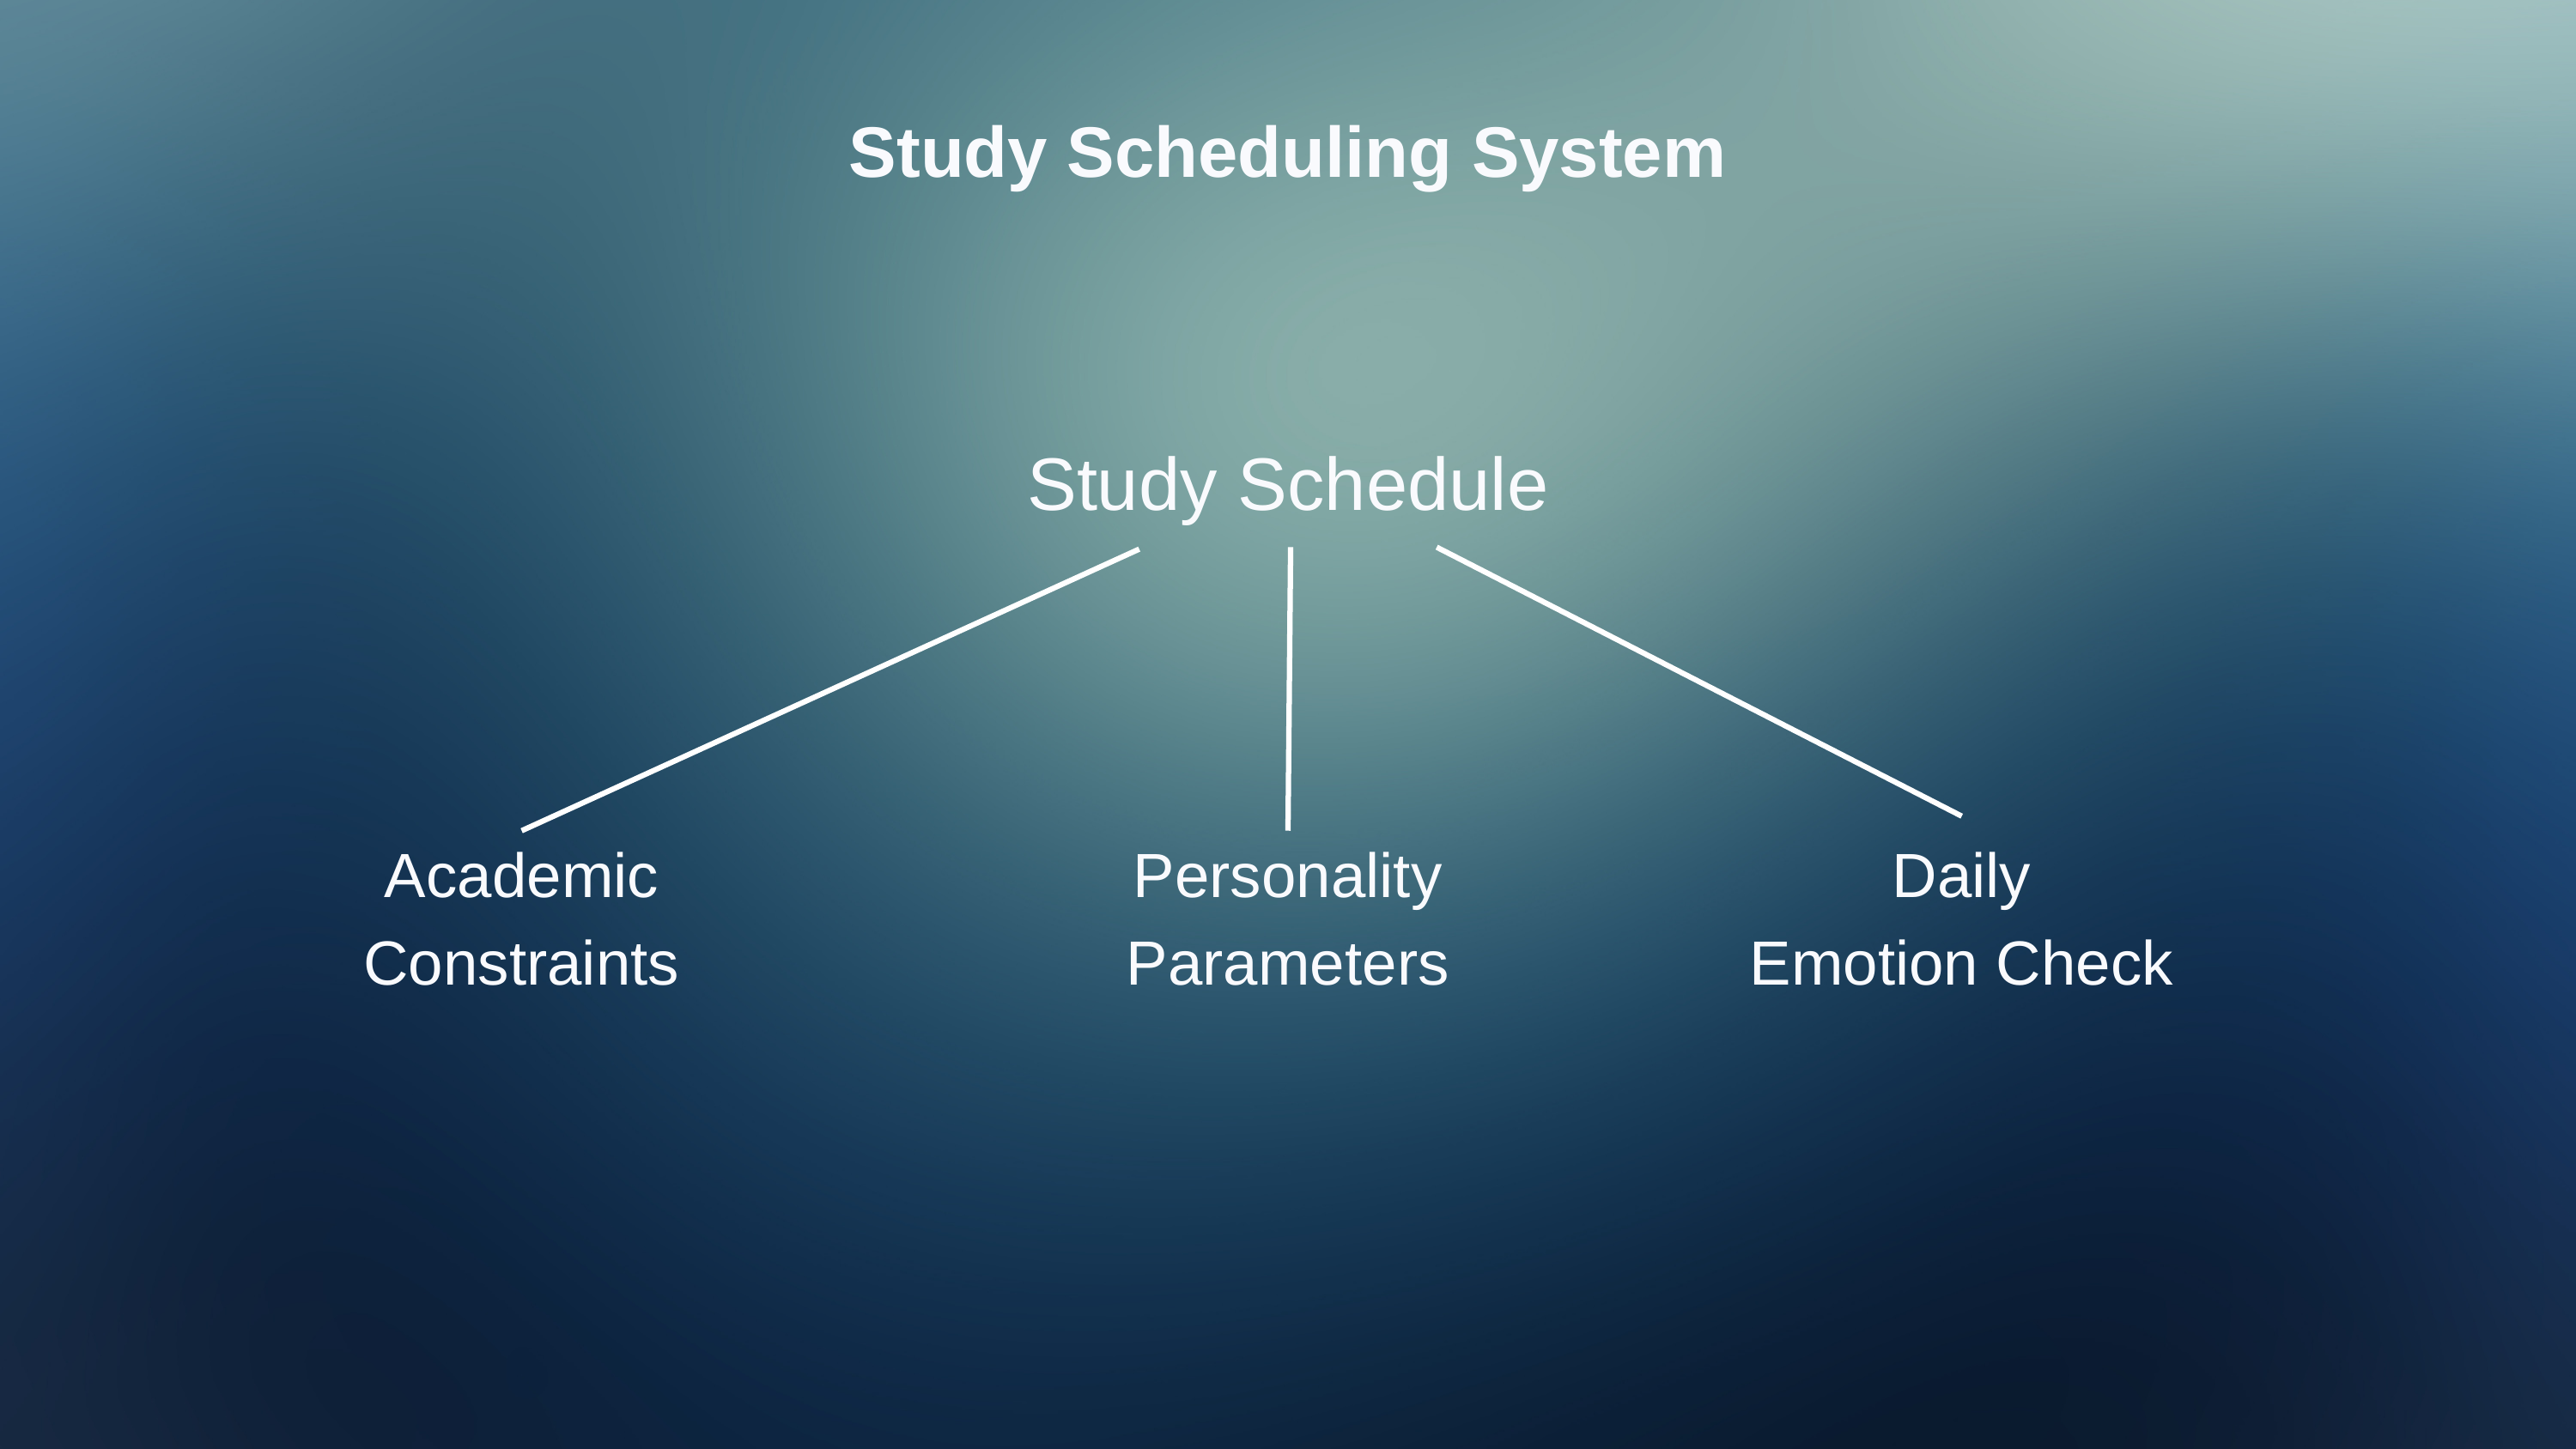

Study Scheduling System
Study Schedule

Academic
Constraints
Personality
Parameters
Daily
Emotion Check